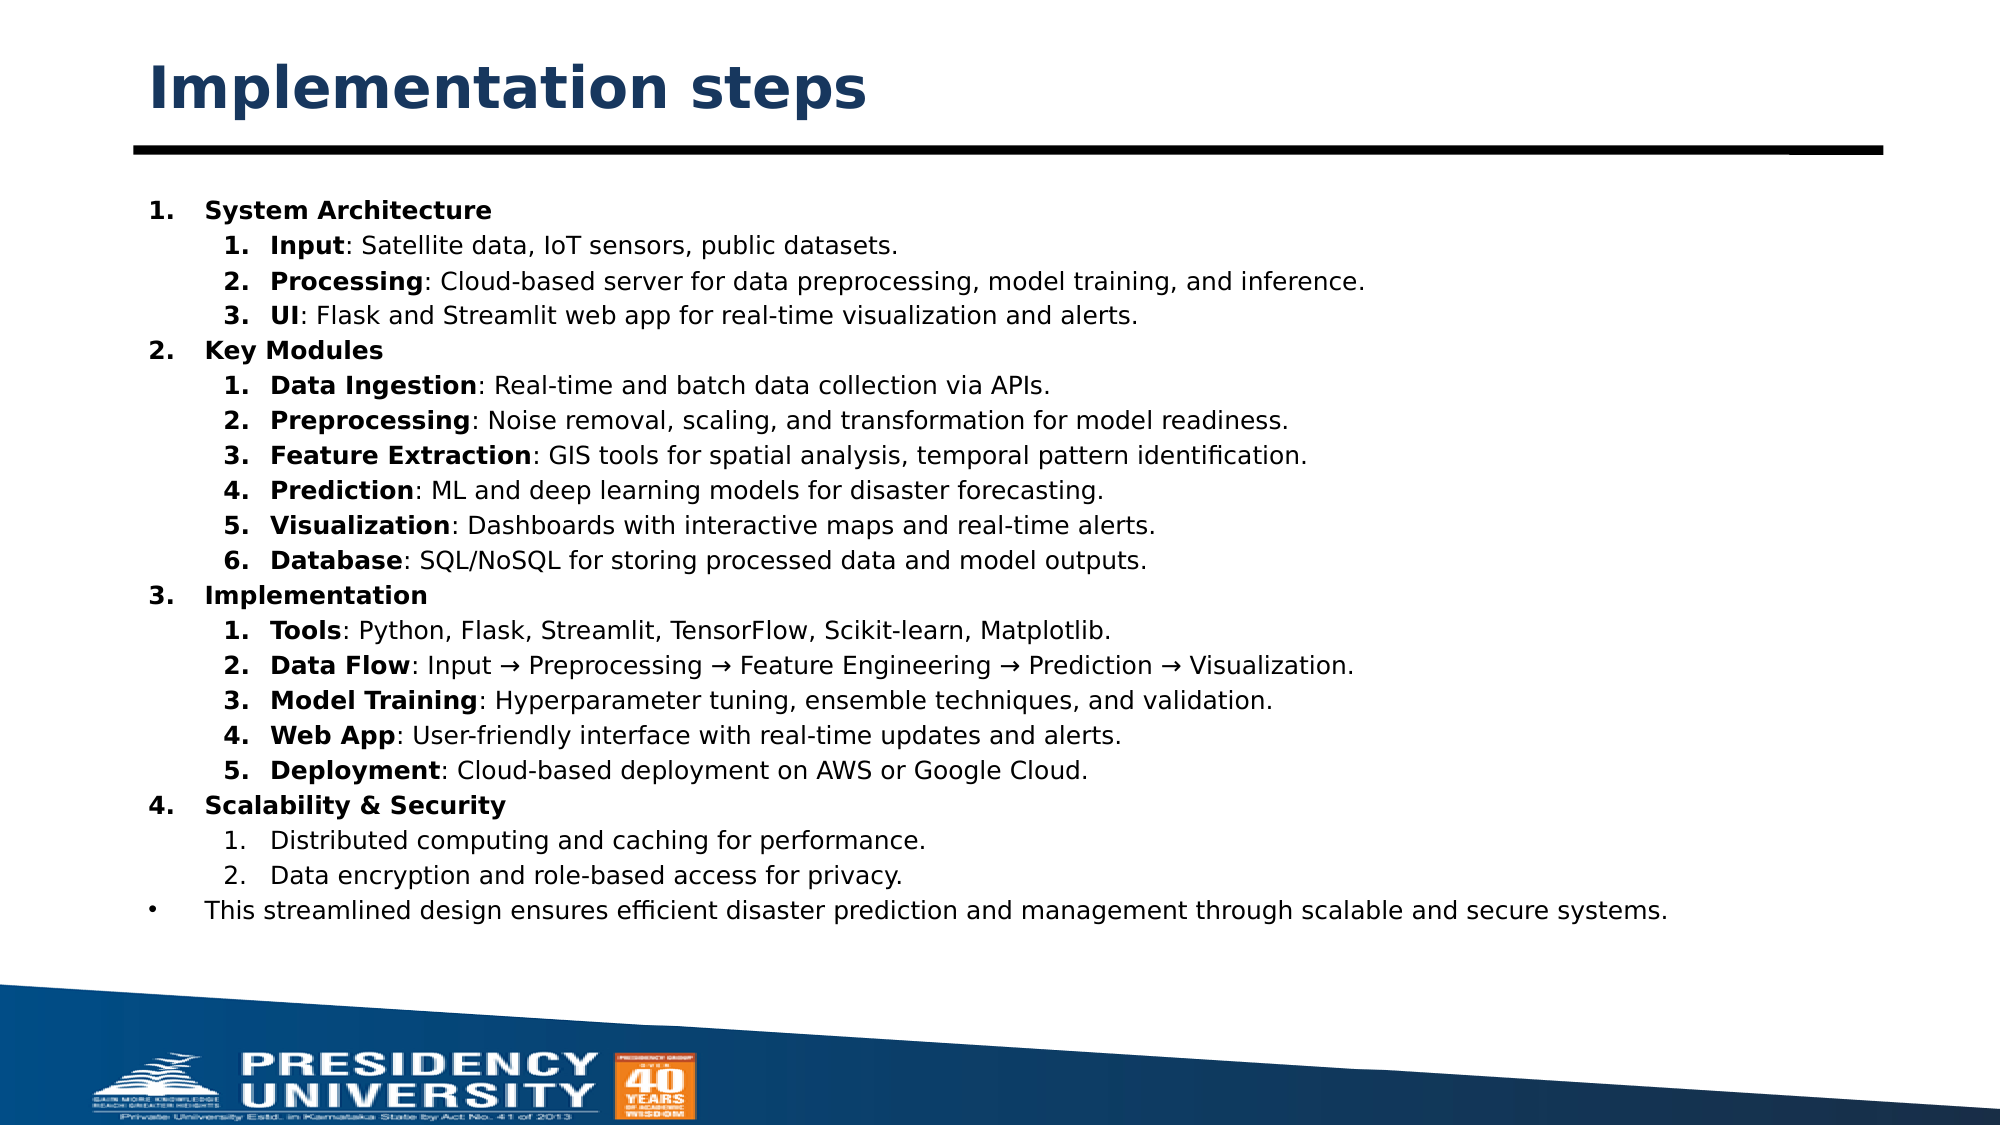

# Implementation steps
System Architecture
Input: Satellite data, IoT sensors, public datasets.
Processing: Cloud-based server for data preprocessing, model training, and inference.
UI: Flask and Streamlit web app for real-time visualization and alerts.
Key Modules
Data Ingestion: Real-time and batch data collection via APIs.
Preprocessing: Noise removal, scaling, and transformation for model readiness.
Feature Extraction: GIS tools for spatial analysis, temporal pattern identification.
Prediction: ML and deep learning models for disaster forecasting.
Visualization: Dashboards with interactive maps and real-time alerts.
Database: SQL/NoSQL for storing processed data and model outputs.
Implementation
Tools: Python, Flask, Streamlit, TensorFlow, Scikit-learn, Matplotlib.
Data Flow: Input → Preprocessing → Feature Engineering → Prediction → Visualization.
Model Training: Hyperparameter tuning, ensemble techniques, and validation.
Web App: User-friendly interface with real-time updates and alerts.
Deployment: Cloud-based deployment on AWS or Google Cloud.
Scalability & Security
Distributed computing and caching for performance.
Data encryption and role-based access for privacy.
This streamlined design ensures efficient disaster prediction and management through scalable and secure systems.